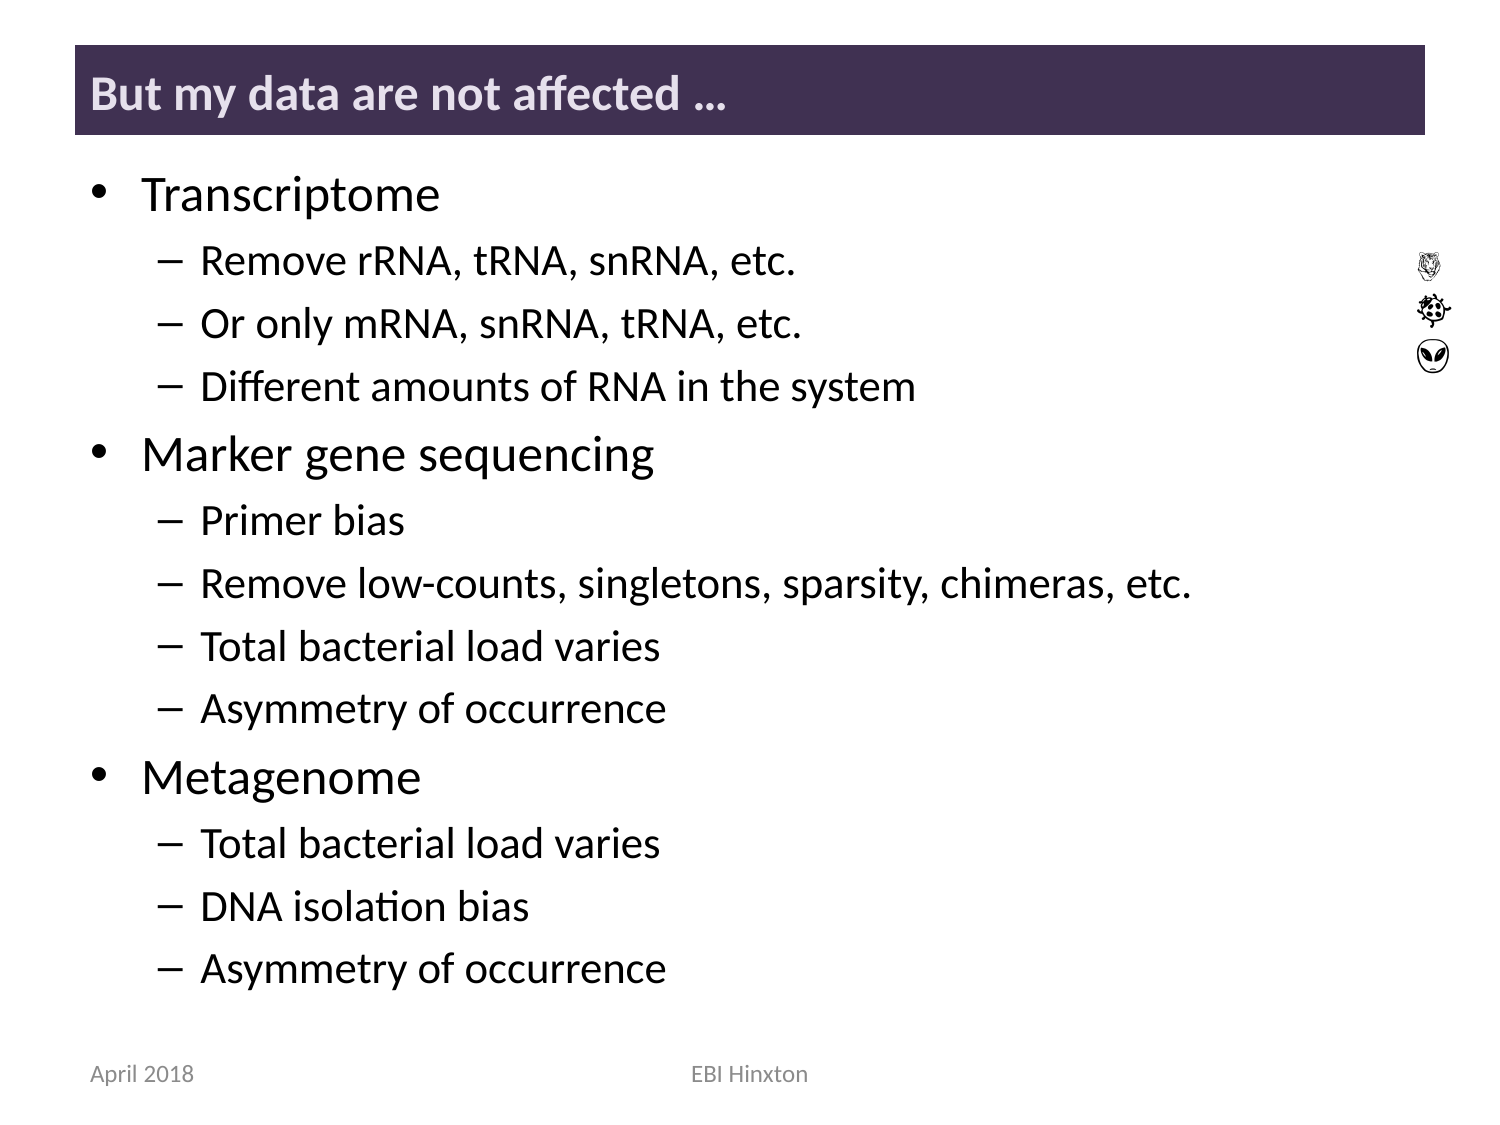

# But my data are not affected …
Transcriptome
Remove rRNA, tRNA, snRNA, etc.
Or only mRNA, snRNA, tRNA, etc.
Different amounts of RNA in the system
Marker gene sequencing
Primer bias
Remove low-counts, singletons, sparsity, chimeras, etc.
Total bacterial load varies
Asymmetry of occurrence
Metagenome
Total bacterial load varies
DNA isolation bias
Asymmetry of occurrence
🐯
🐞
👽
April 2018
EBI Hinxton